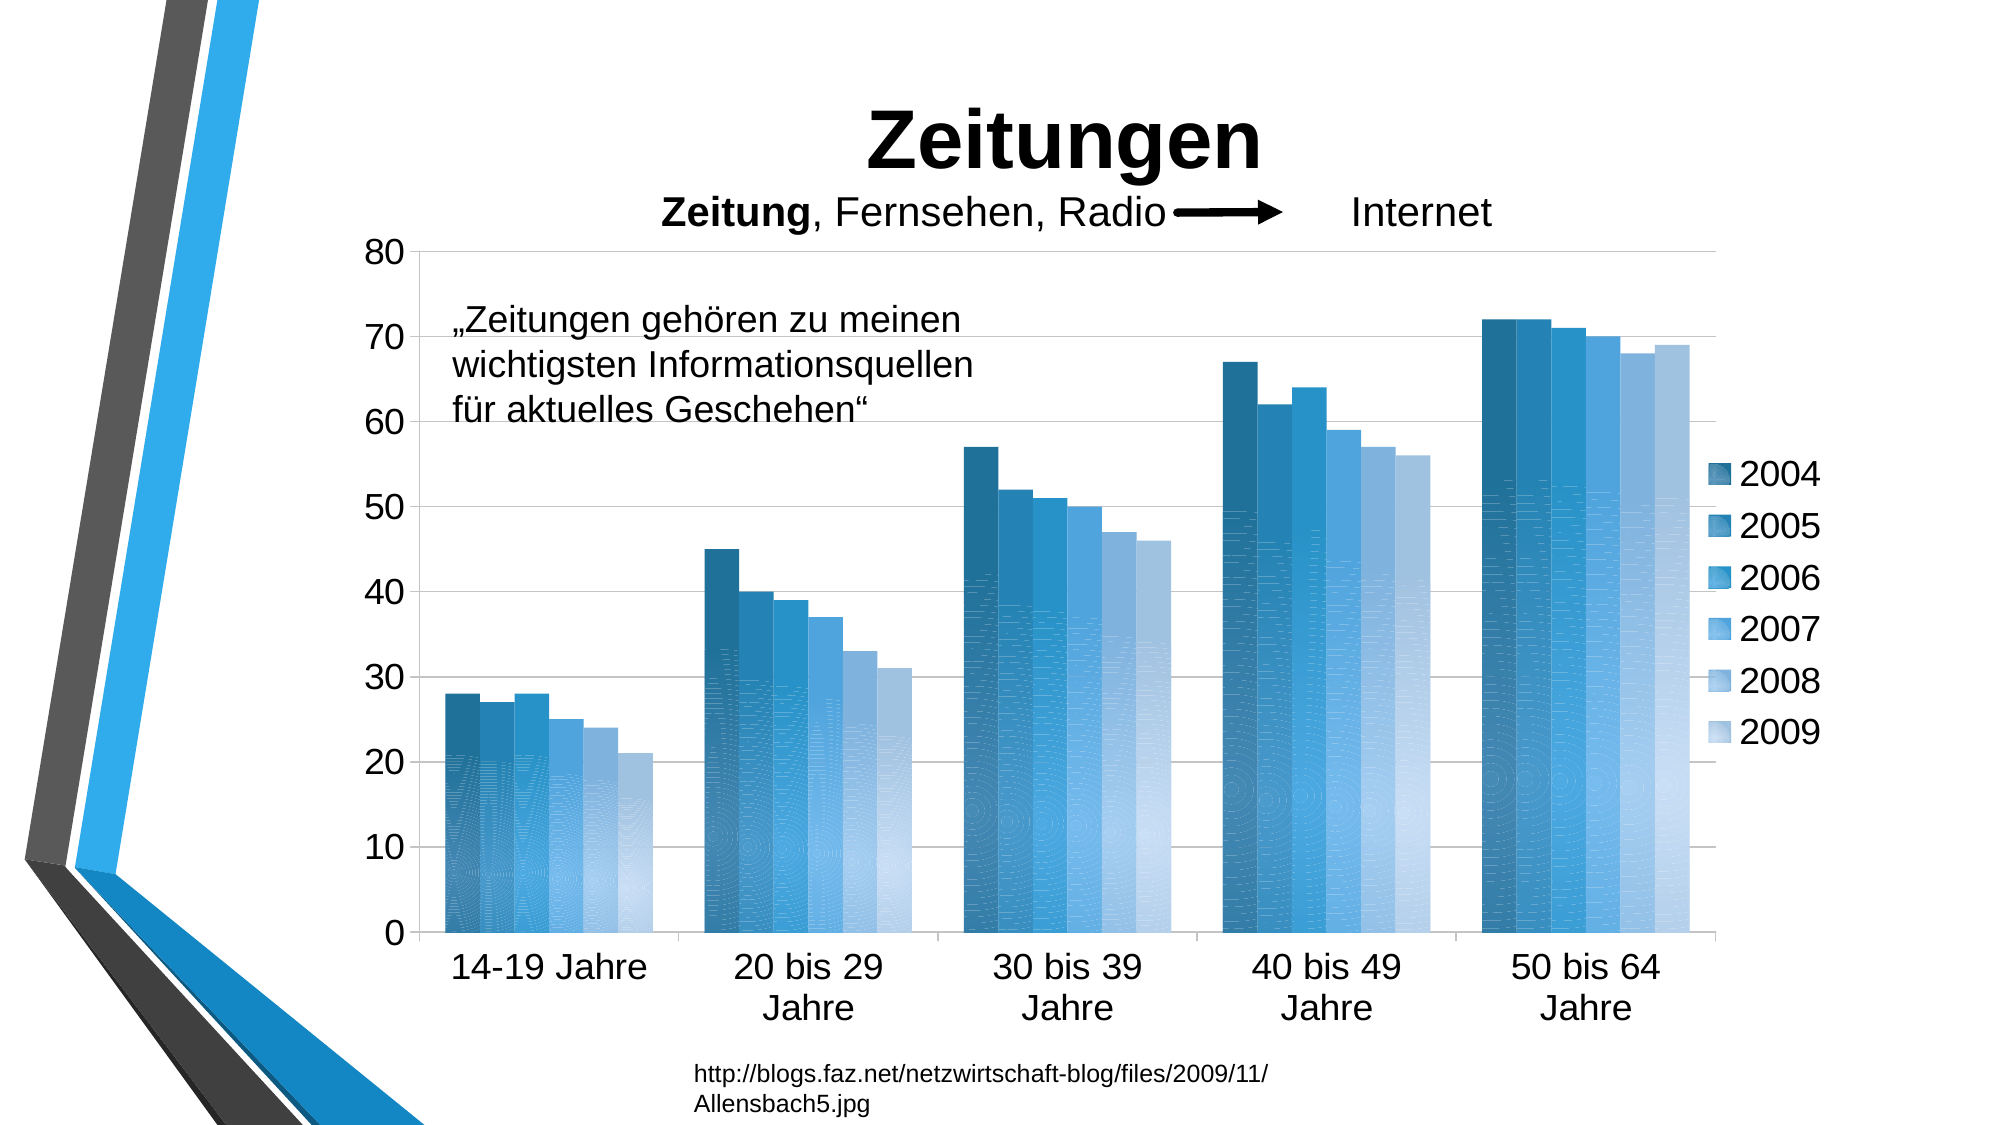

# Zeitungen Zeitung, Fernsehen, Radio                Internet

### Chart

| Category | 2004 | 2005 | 2006 | 2007 | 2008 | 2009 |
|---|---|---|---|---|---|---|
| 14-19 Jahre | 28.0 | 27.0 | 28.0 | 25.0 | 24.0 | 21.0 |
| 20 bis 29 Jahre | 45.0 | 40.0 | 39.0 | 37.0 | 33.0 | 31.0 |
| 30 bis 39 Jahre | 57.0 | 52.0 | 51.0 | 50.0 | 47.0 | 46.0 |
| 40 bis 49 Jahre | 67.0 | 62.0 | 64.0 | 59.0 | 57.0 | 56.0 |
| 50 bis 64 Jahre | 72.0 | 72.0 | 71.0 | 70.0 | 68.0 | 69.0 |
„Zeitungen gehören zu meinen wichtigsten Informationsquellen für aktuelles Geschehen“

http://blogs.faz.net/netzwirtschaft-blog/files/2009/11/Allensbach5.jpg